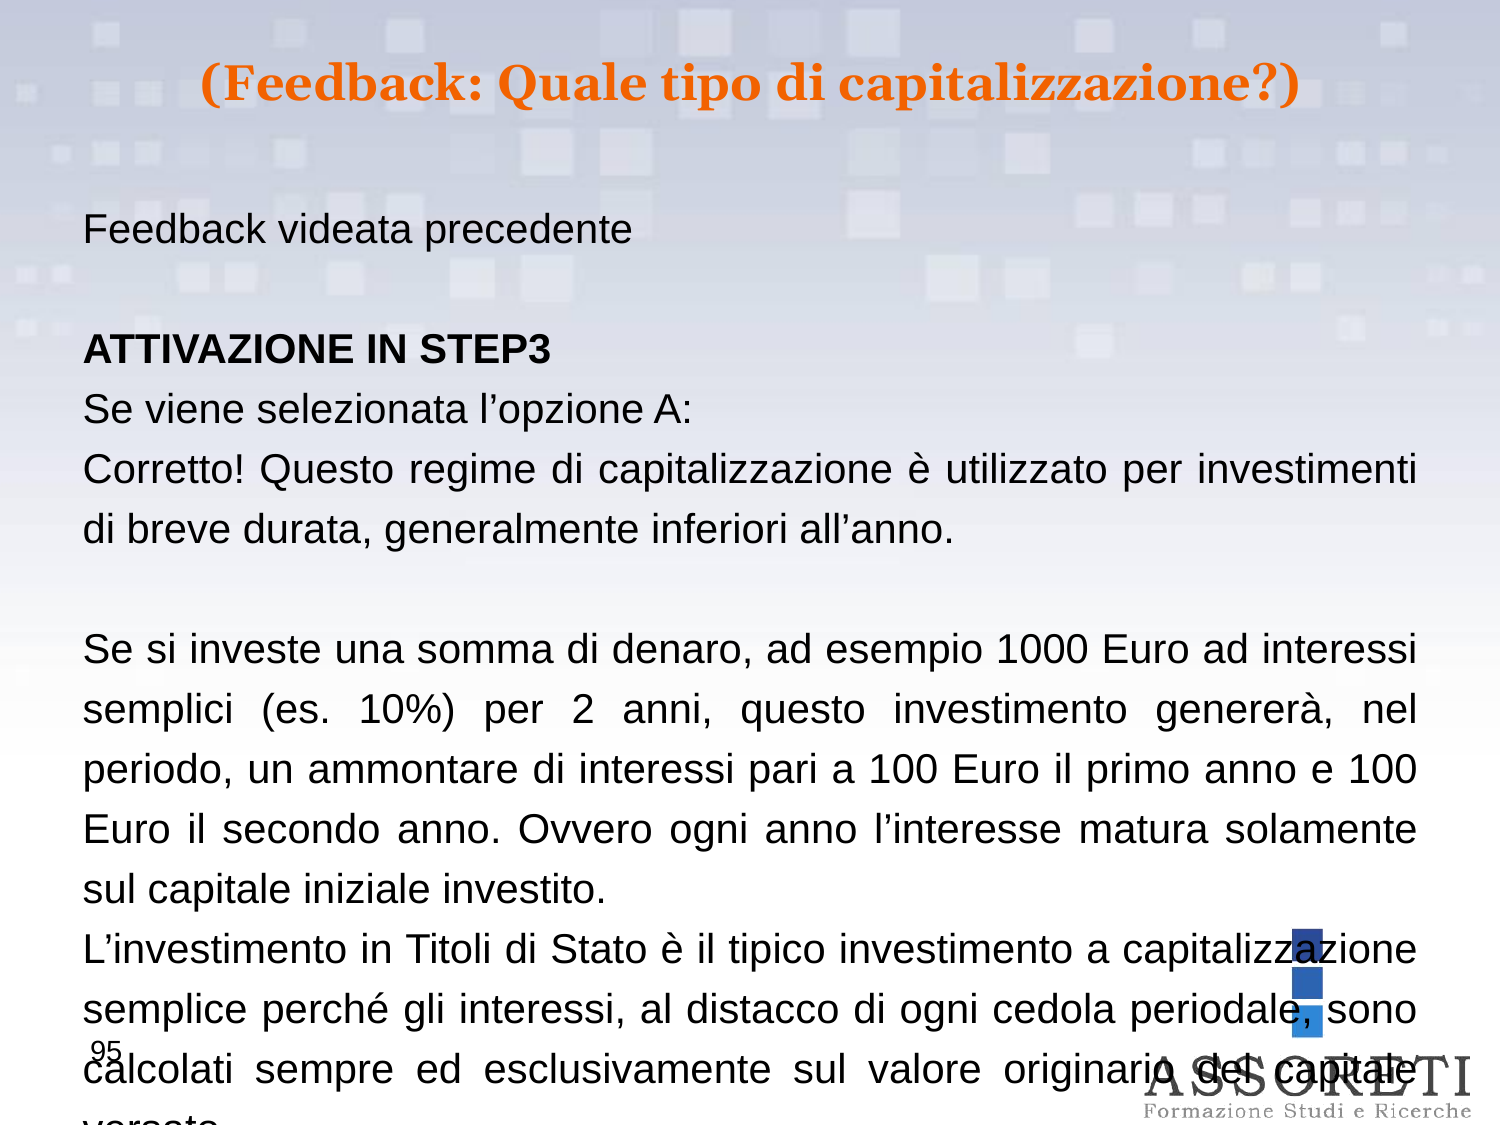

(Feedback: Quale tipo di capitalizzazione?)
Feedback videata precedente

ATTIVAZIONE IN STEP3
Se viene selezionata l’opzione A:
Corretto! Questo regime di capitalizzazione è utilizzato per investimenti di breve durata, generalmente inferiori all’anno.

Se si investe una somma di denaro, ad esempio 1000 Euro ad interessi semplici (es. 10%) per 2 anni, questo investimento genererà, nel periodo, un ammontare di interessi pari a 100 Euro il primo anno e 100 Euro il secondo anno. Ovvero ogni anno l’interesse matura solamente sul capitale iniziale investito.
L’investimento in Titoli di Stato è il tipico investimento a capitalizzazione semplice perché gli interessi, al distacco di ogni cedola periodale, sono calcolati sempre ed esclusivamente sul valore originario del capitale versato.

Se viene selezionata l’opzione B:
Attenzione! Infatti utilizzando questo regime di capitalizzazione si considera anche la componente interessi su interessi che dovrebbero remunerare alla fine di ogni anno il capitale investito.

ATTIVAZIONE IN STEP4
Se viene selezionata l’opzione A:
Attenzione! Questo regime di capitalizzazione è utilizzato per investimenti di breve durata, generalmente inferiori all’anno.

Se viene selezionata l’opzione B:
Corretto! Infatti utilizzando questo regime di capitalizzazione si considera anche la componente interessi su interessi che dovrebbero remunerare alla fine di ogni anno il capitale investito.

Se si effettua un investimento ad interessi composti, ad esempio 1000 Euro al 10% per due anni, gli interessi maturati il primo anno (100 Euro) vengono reinvestiti, sempre al 10%, per il secondo anno. Di conseguenza la somma su cui si dovrà calcolare l’interesse che maturerà nel secondo anno di investimento non sarà 1000, bensì 1.100. Se in merito ad un investimento nulla viene detto in merito alla legge finanziaria applicata, implicitamente si intende adottata la capitalizzazione composta.

95